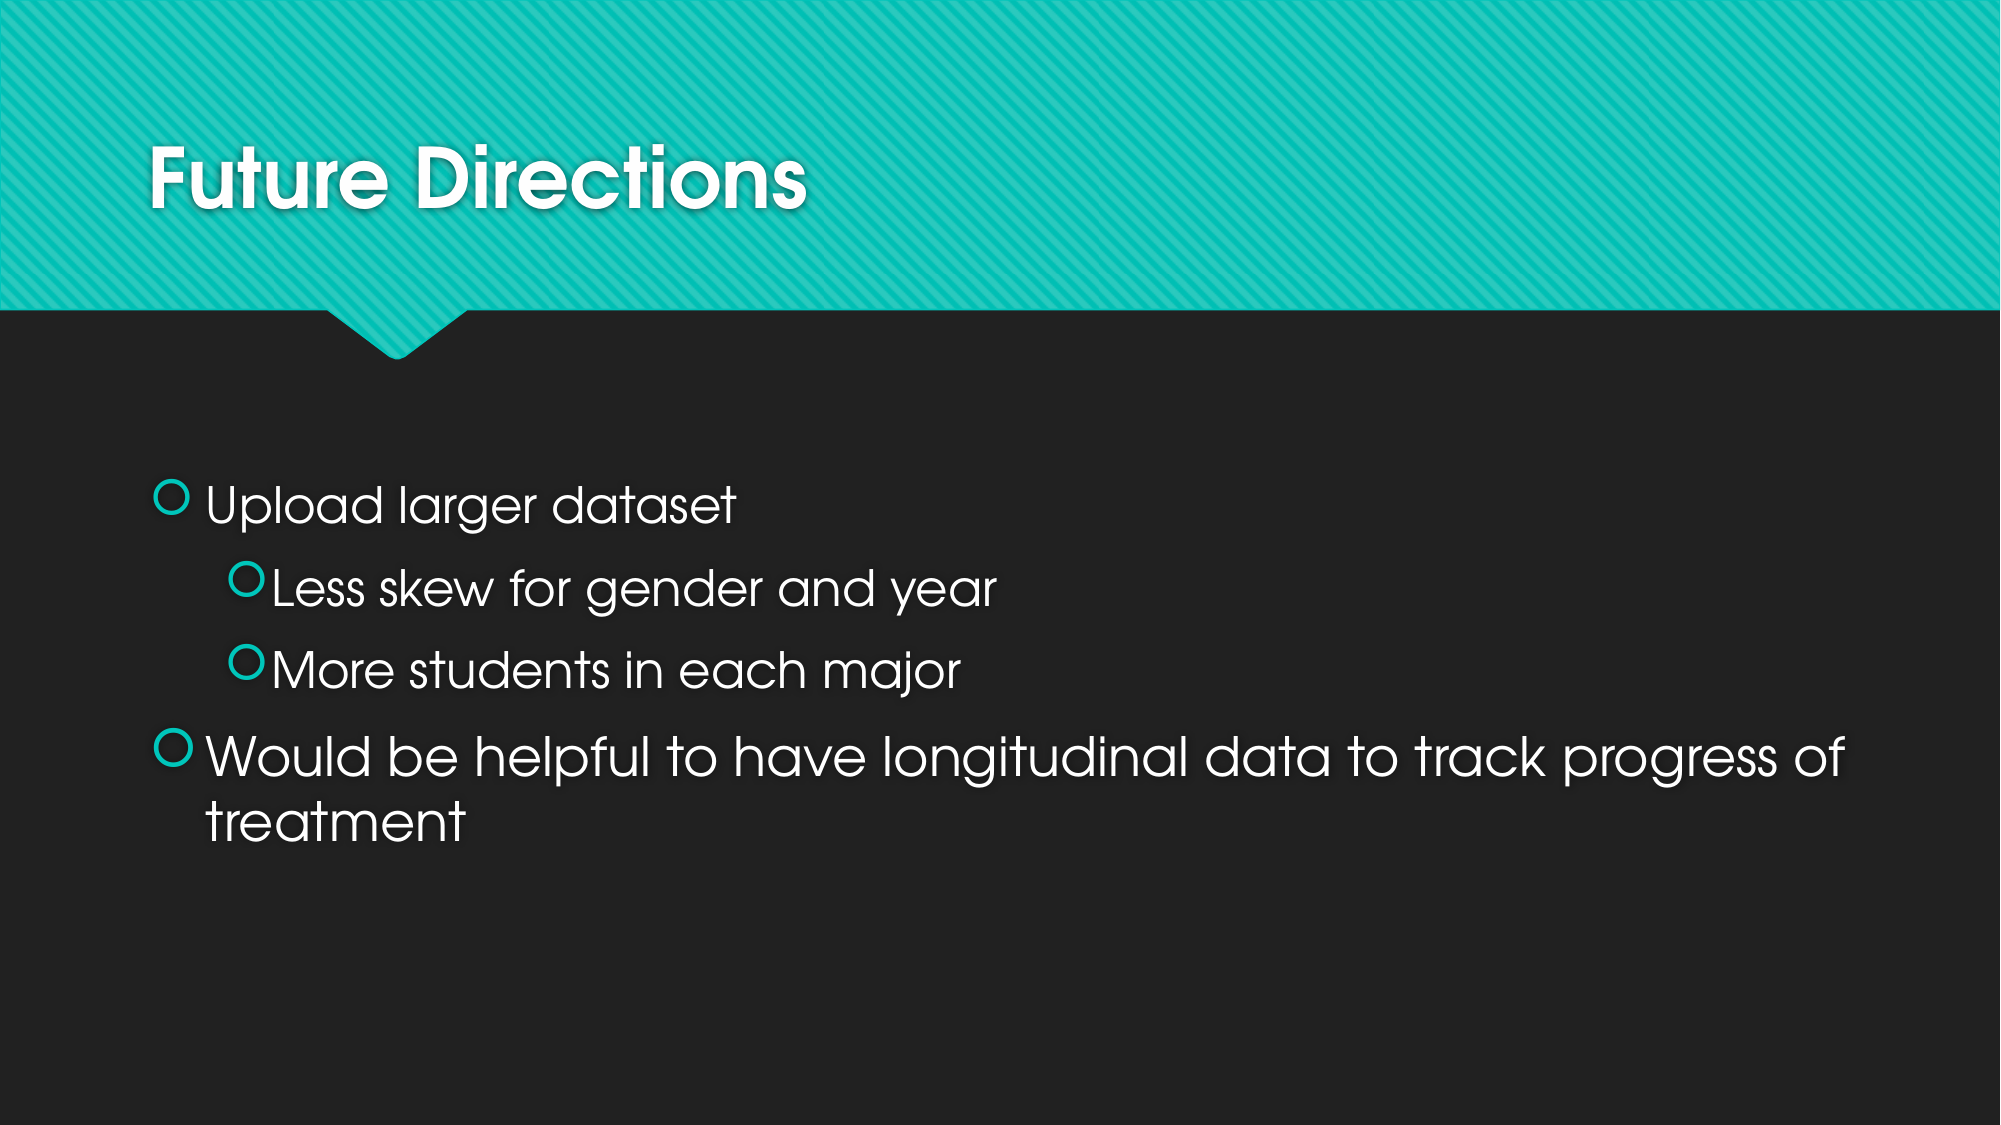

# Future Directions
Upload larger dataset
Less skew for gender and year
More students in each major
Would be helpful to have longitudinal data to track progress of treatment